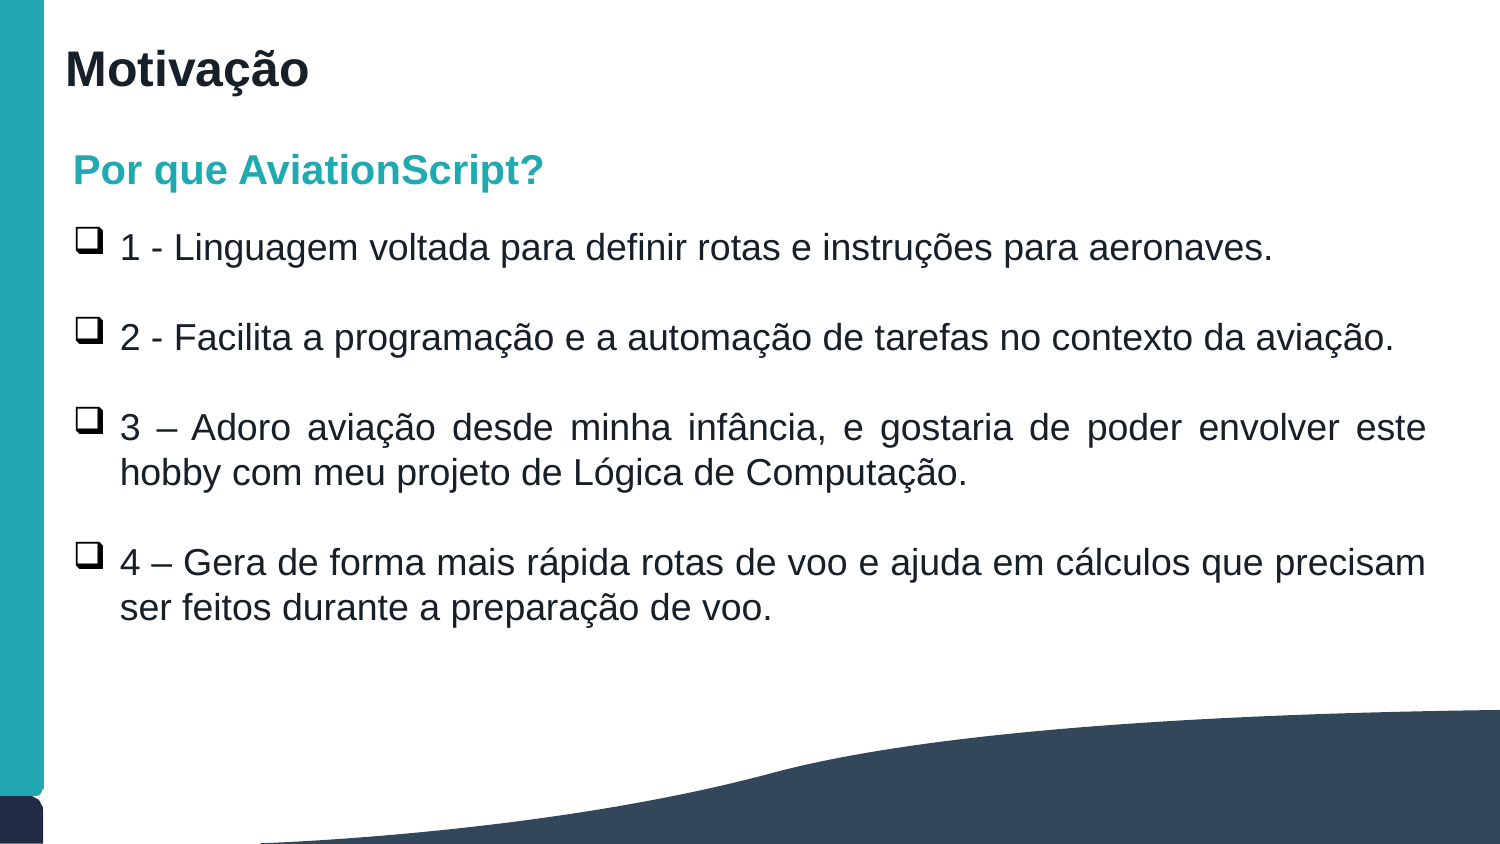

Motivação
Por que AviationScript?
1 - Linguagem voltada para definir rotas e instruções para aeronaves.

2 - Facilita a programação e a automação de tarefas no contexto da aviação.

3 – Adoro aviação desde minha infância, e gostaria de poder envolver este hobby com meu projeto de Lógica de Computação.

4 – Gera de forma mais rápida rotas de voo e ajuda em cálculos que precisam ser feitos durante a preparação de voo.